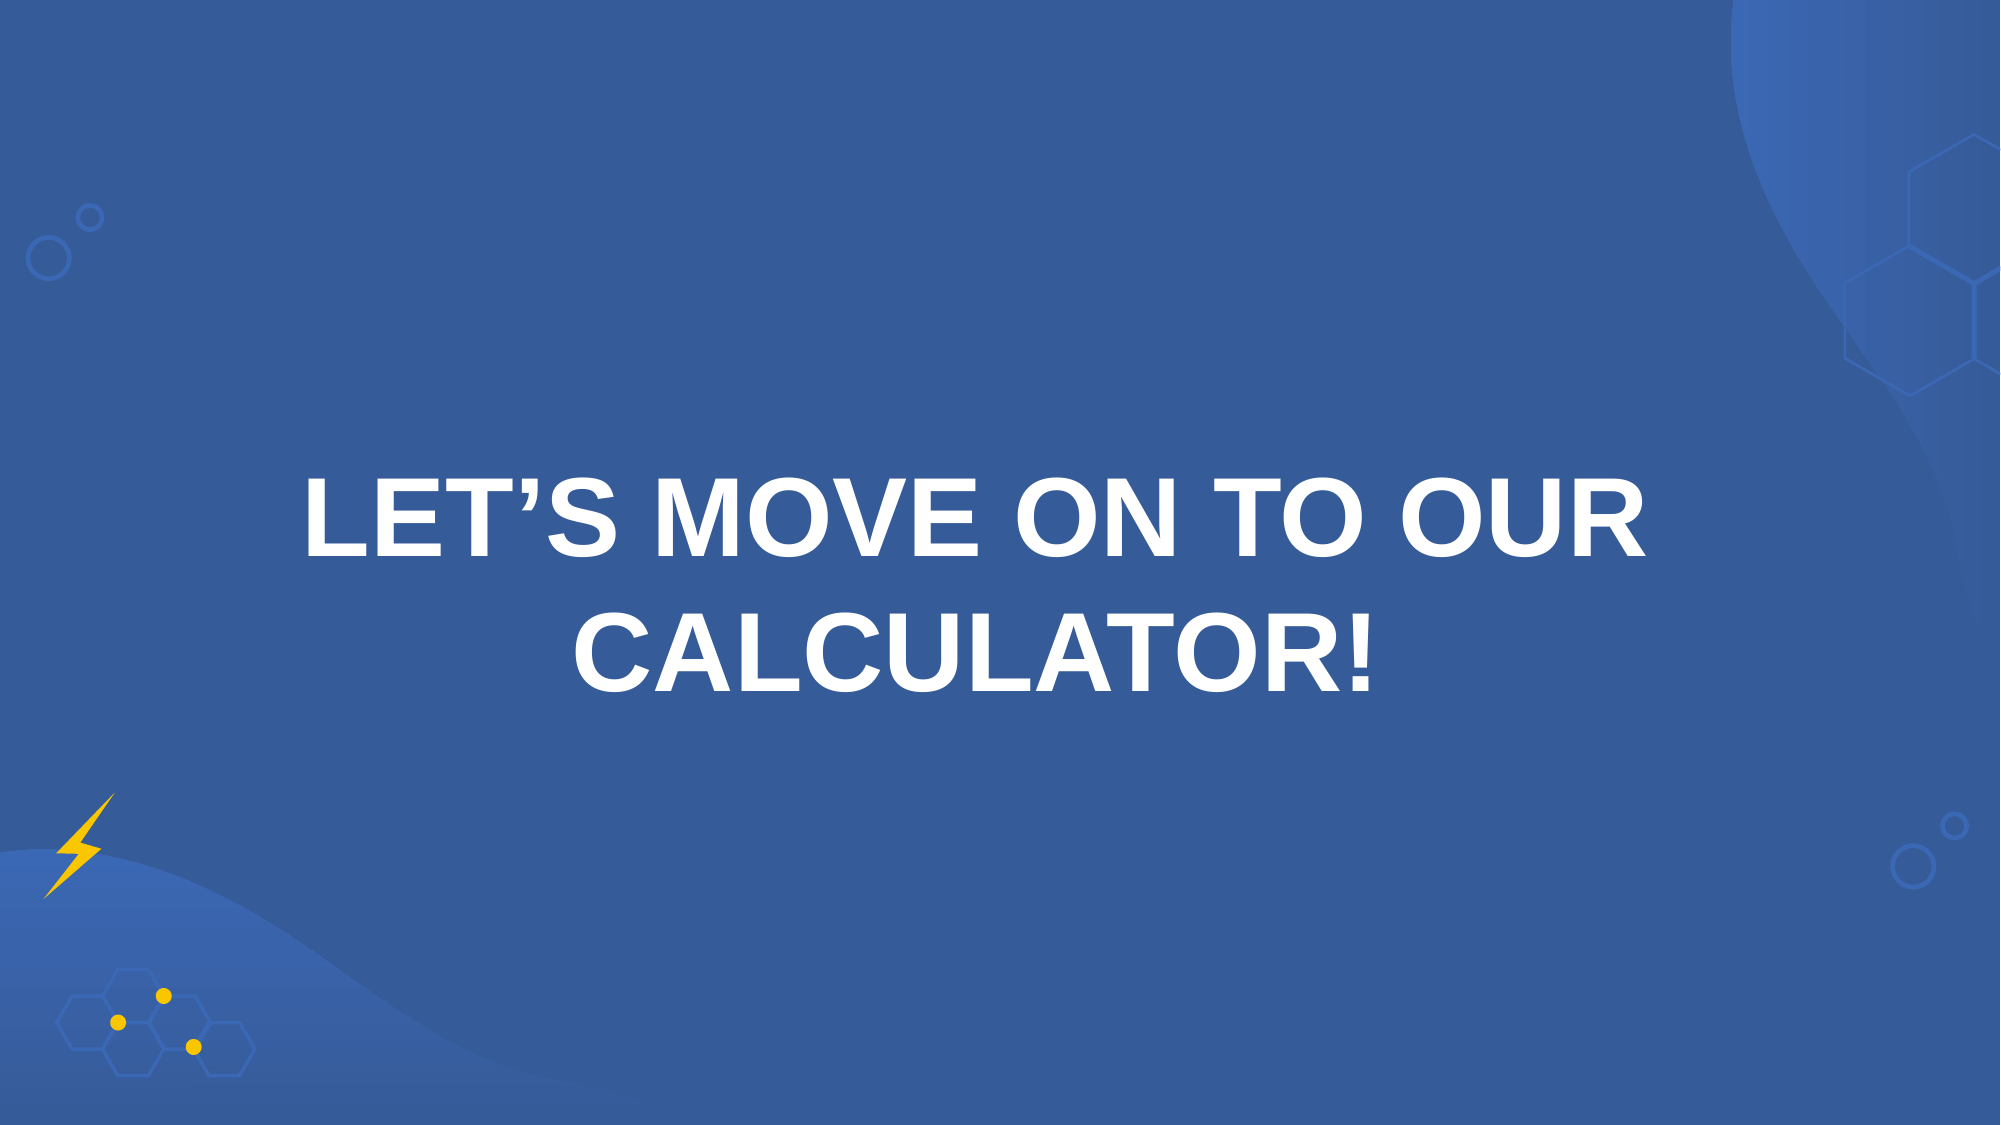

# LET’S MOVE ON TO OUR CALCULATOR!